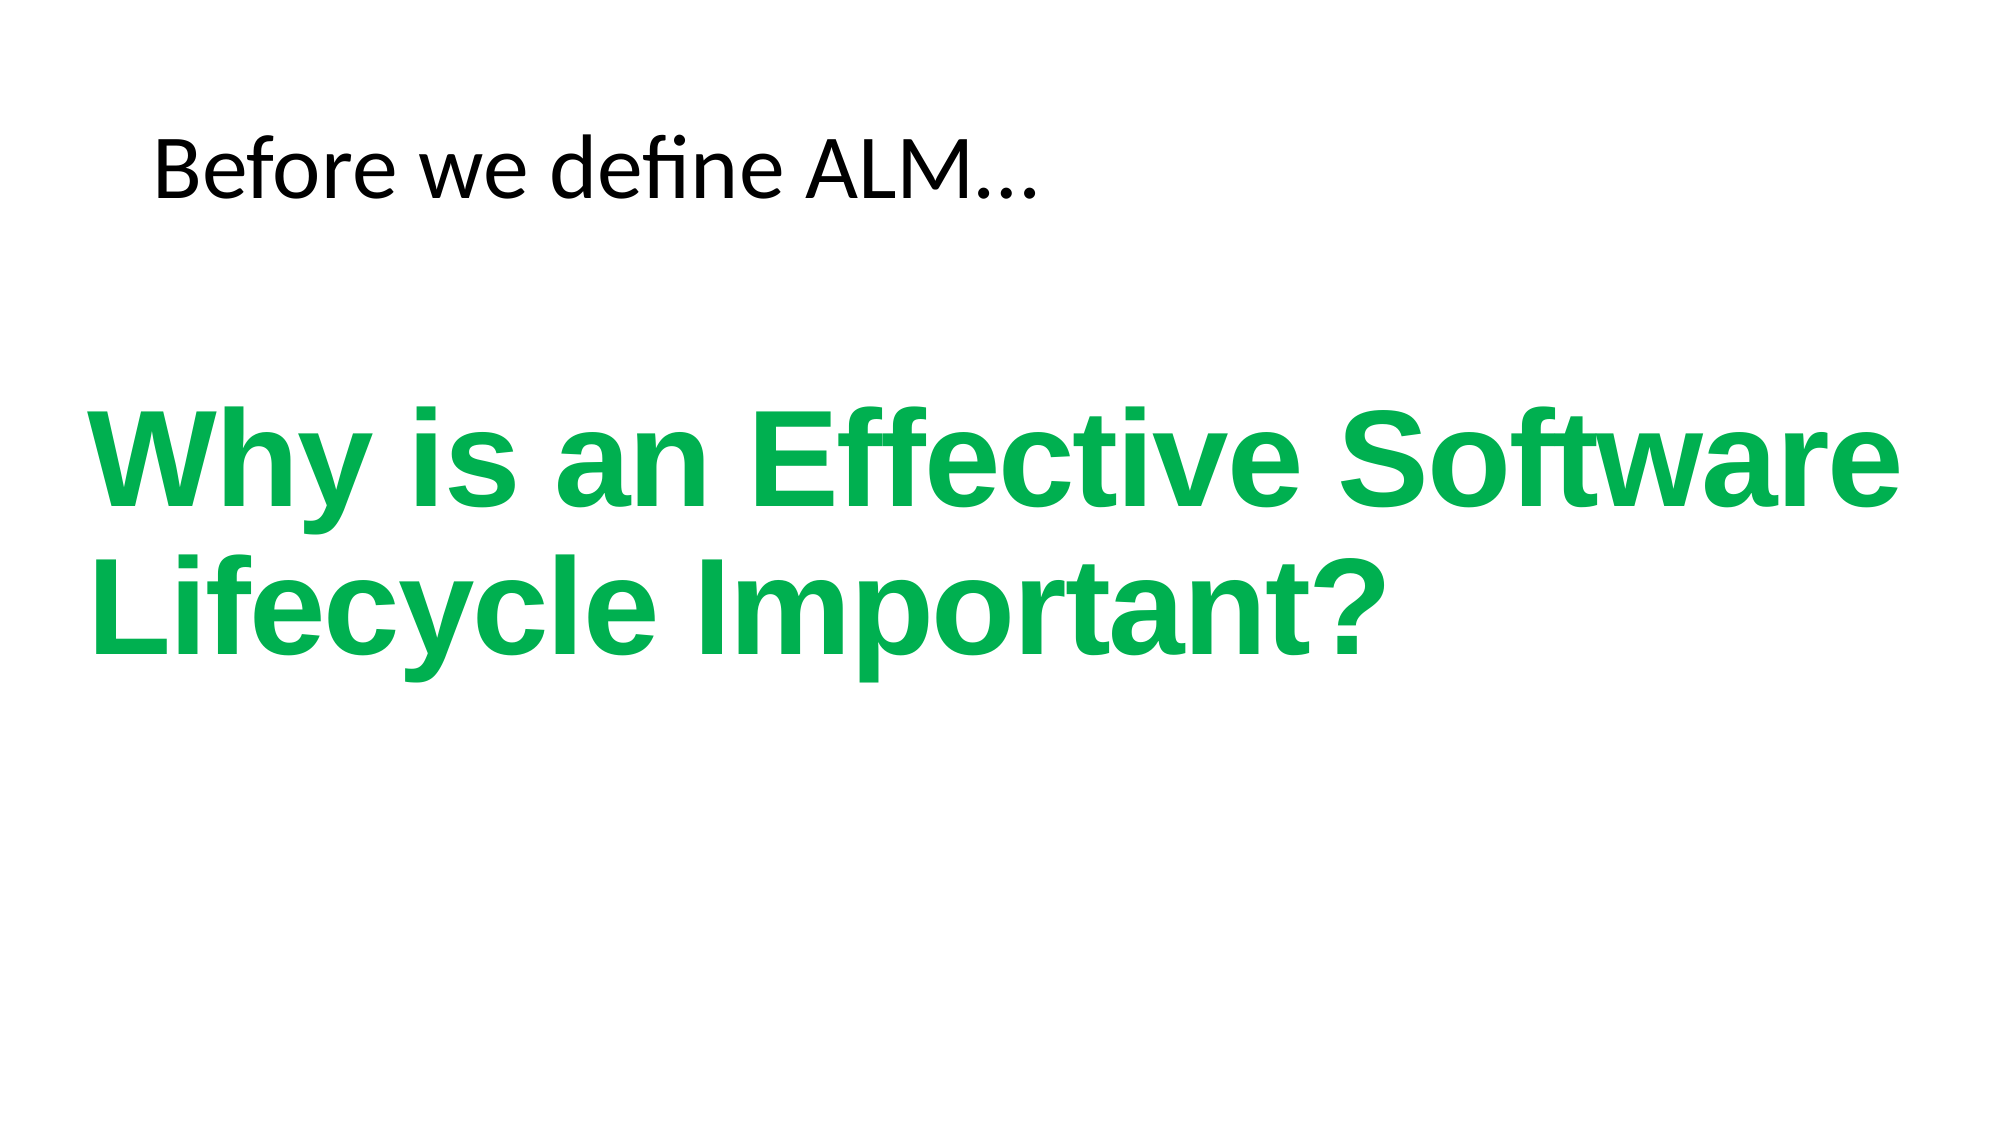

# Before we define ALM…
Why is an Effective Software Lifecycle Important?